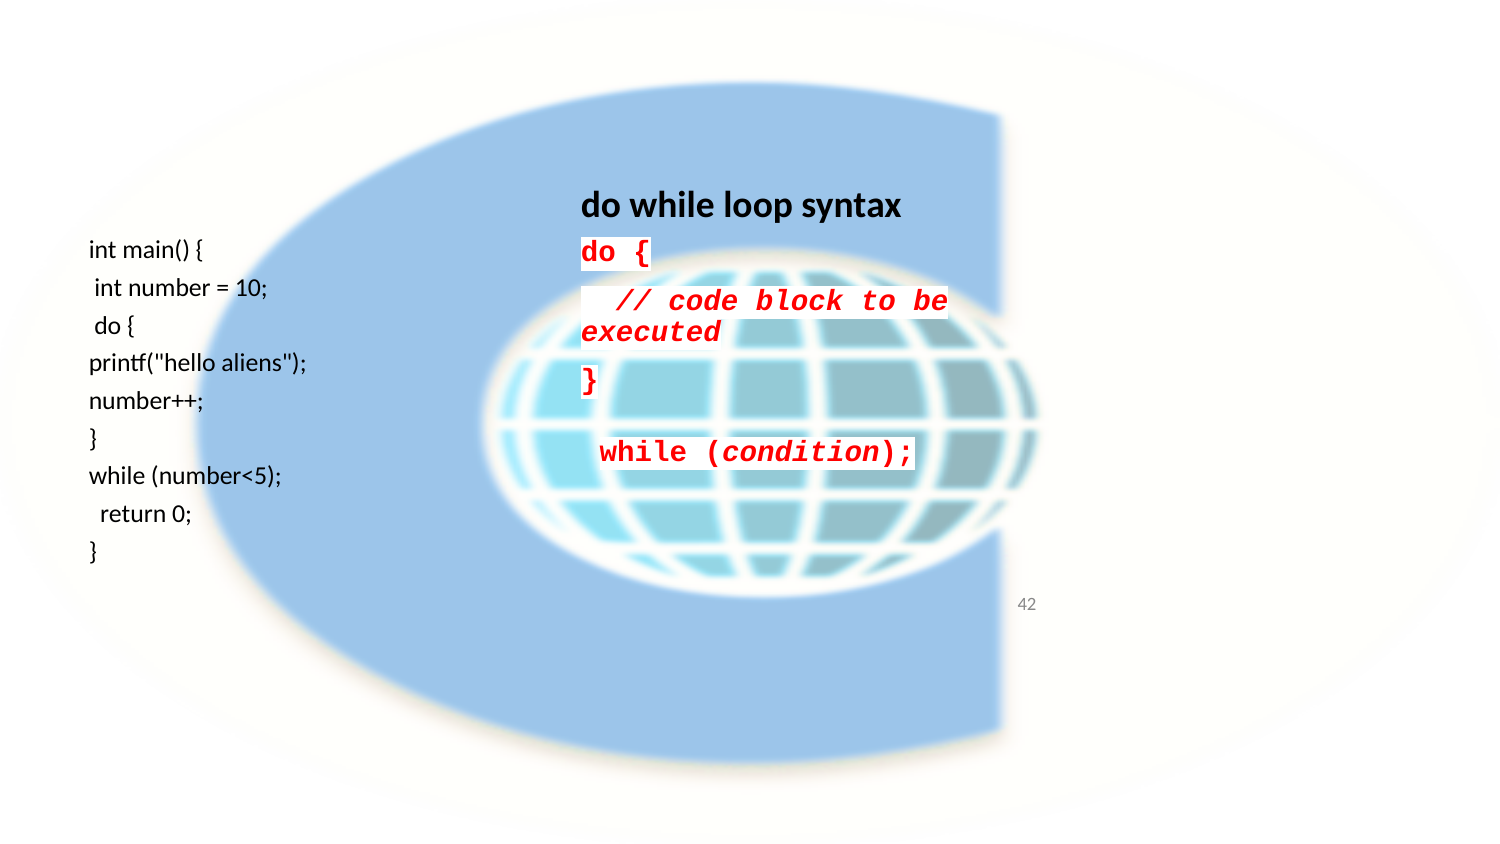

#

do while loop syntax
int main() {
 int number = 10;
 do {
printf("hello aliens");
number++;
}
while (number<5);
  return 0;
}

do {
  // code block to be executed
}
while (condition);

42